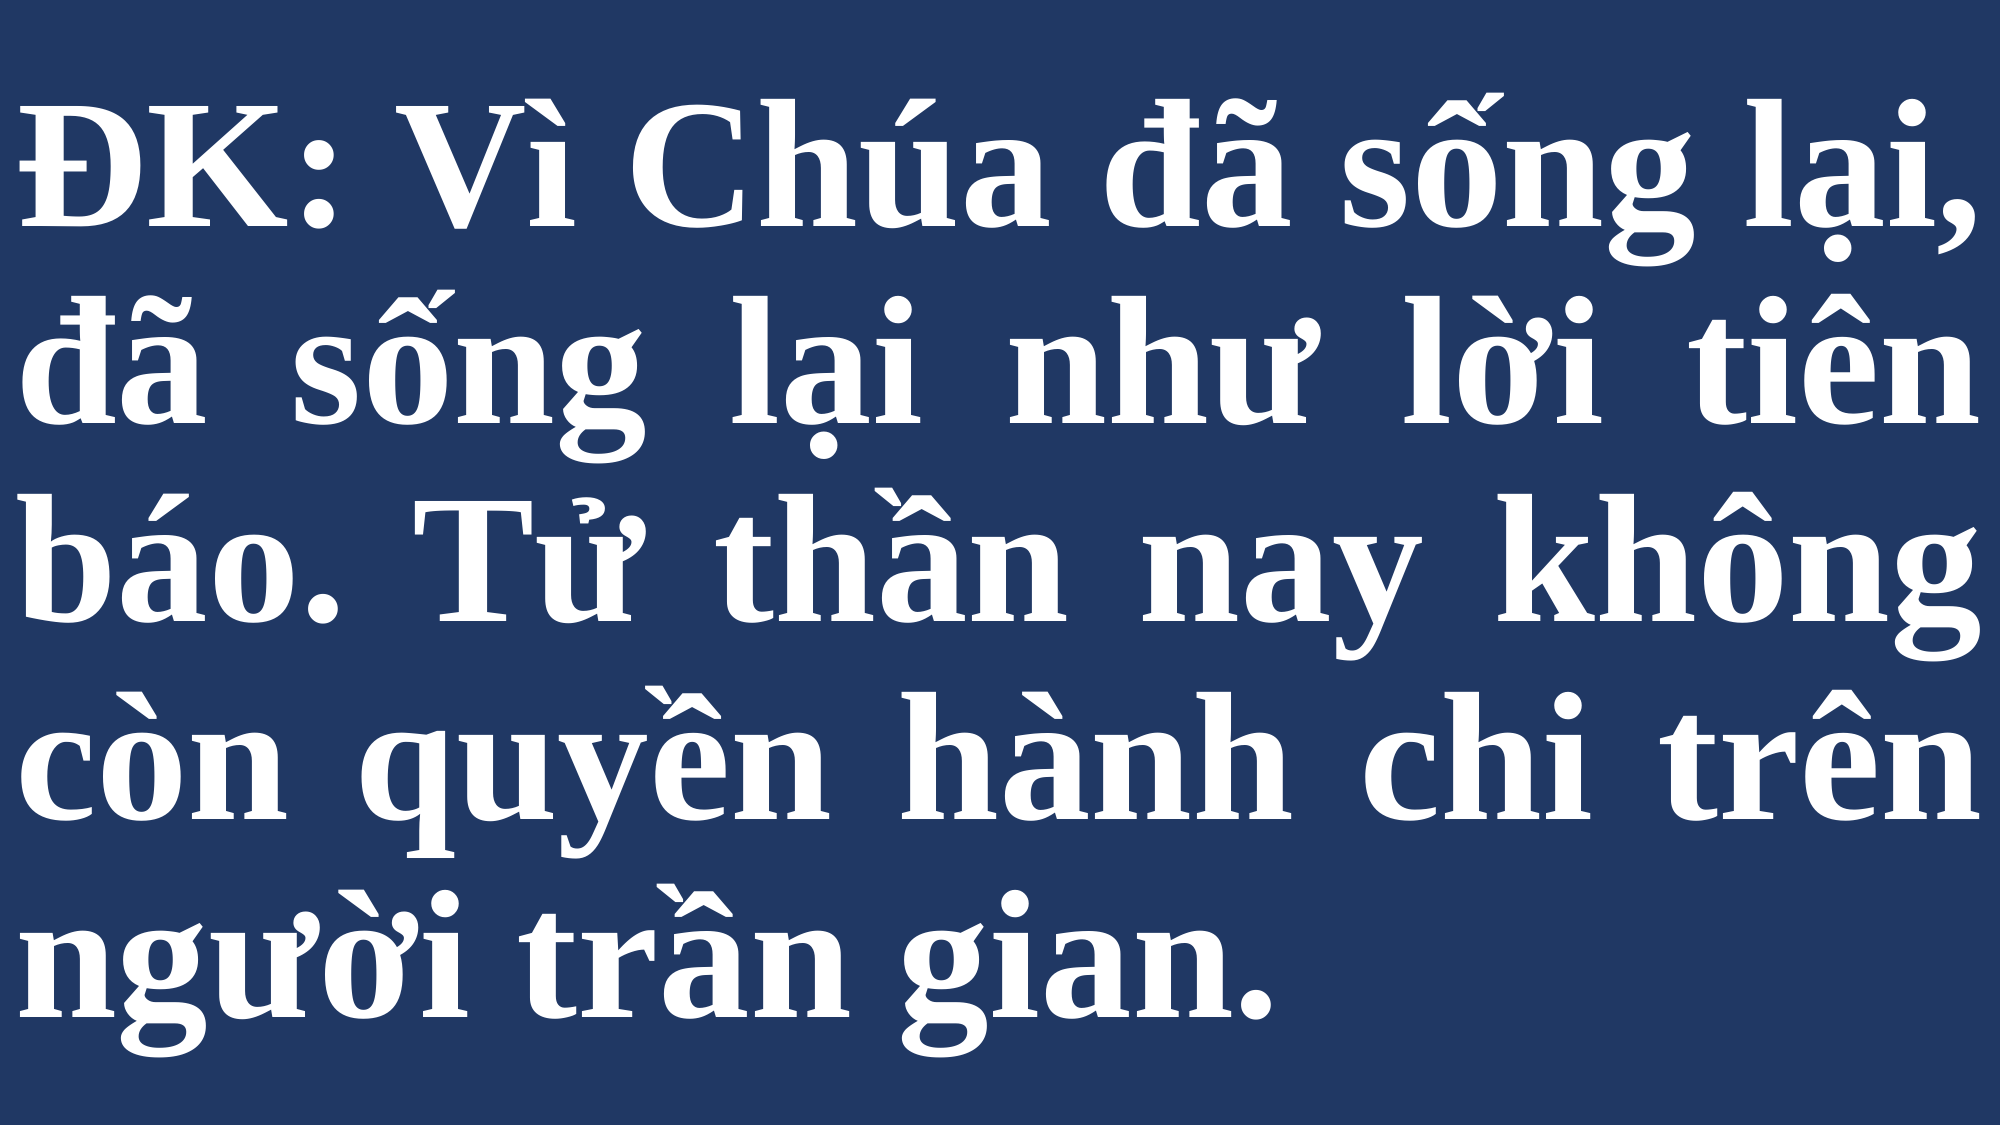

# ĐK: Vì Chúa đã sống lại, đã sống lại như lời tiên báo. Tử thần nay không còn quyền hành chi trên người trần gian.